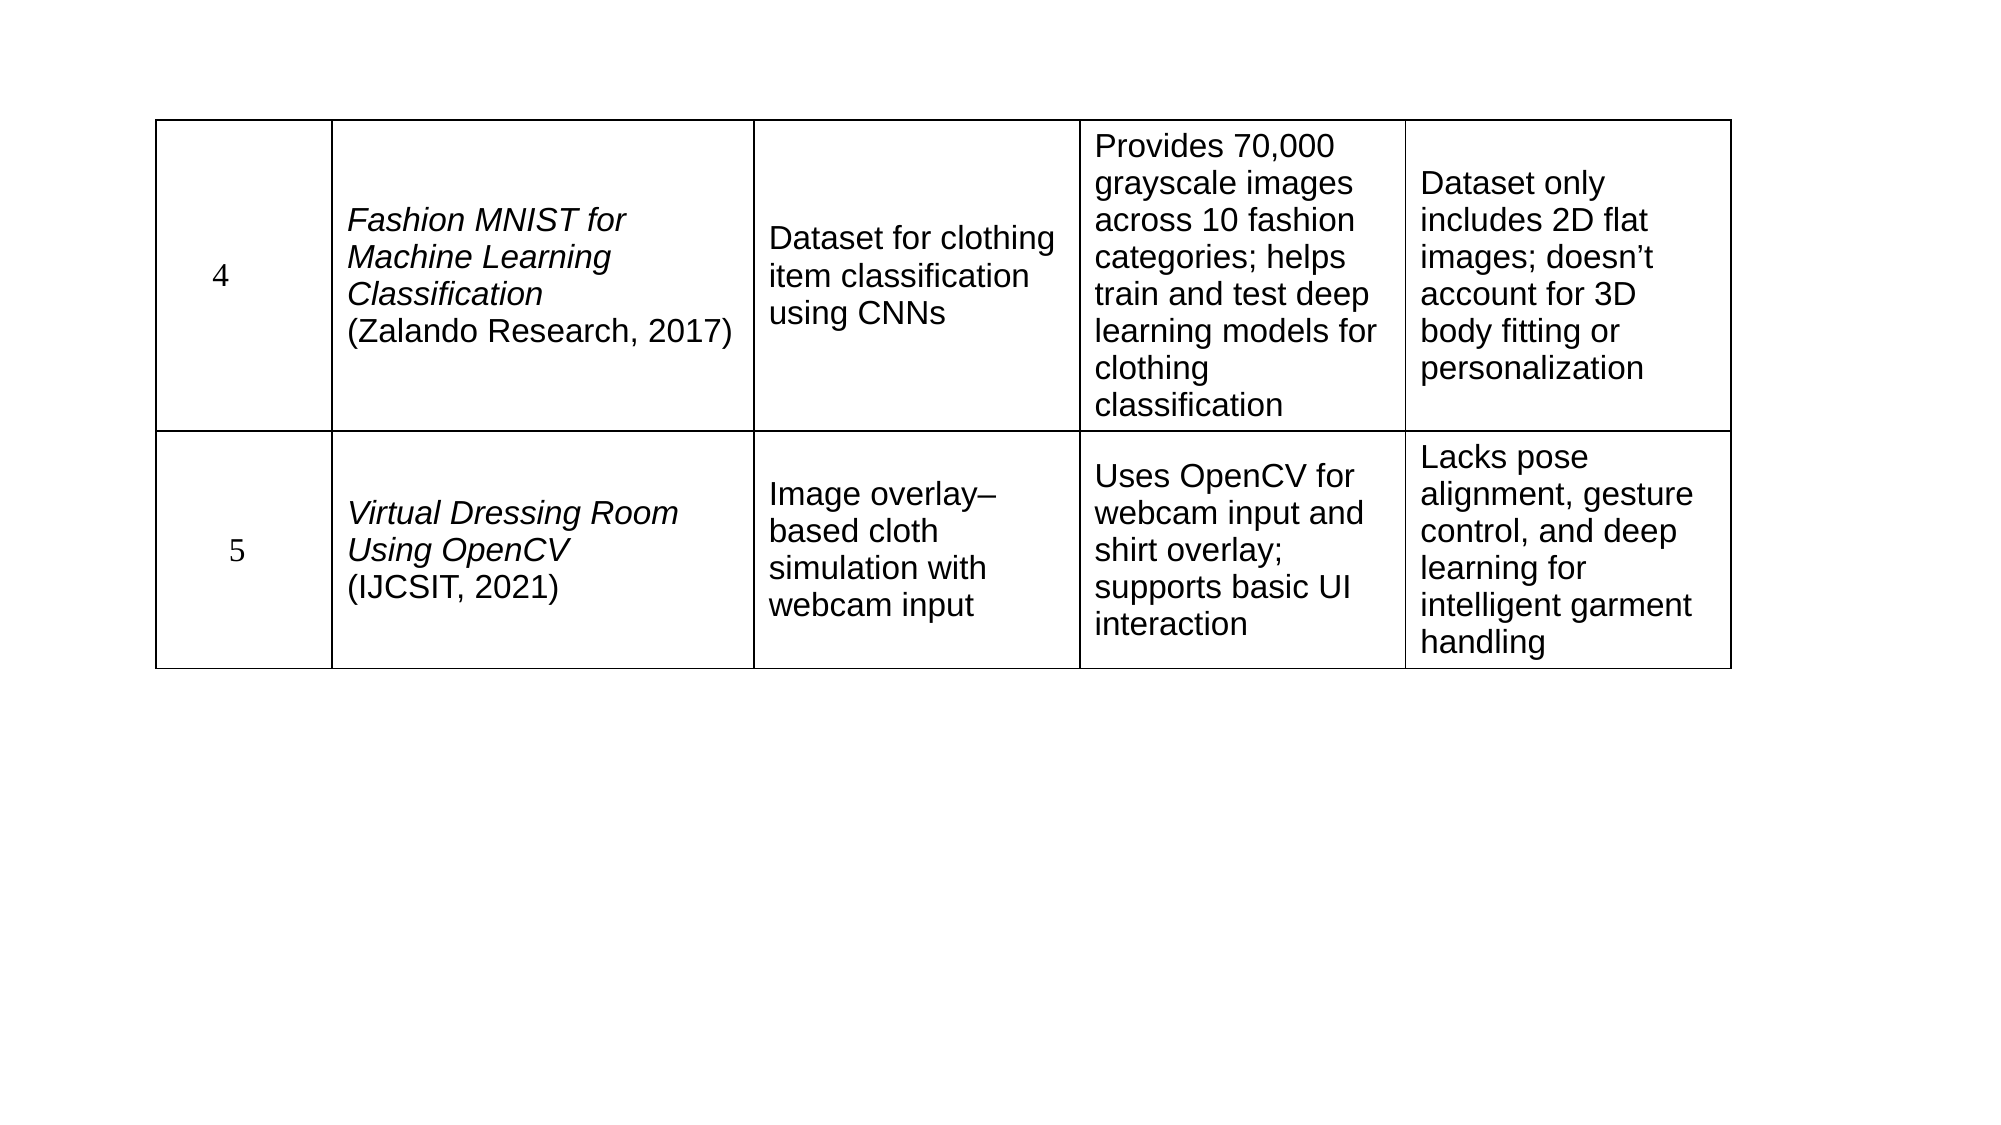

| 4 | Fashion MNIST for Machine Learning Classification (Zalando Research, 2017) | Dataset for clothing item classification using CNNs | Provides 70,000 grayscale images across 10 fashion categories; helps train and test deep learning models for clothing classification | Dataset only includes 2D flat images; doesn’t account for 3D body fitting or personalization |
| --- | --- | --- | --- | --- |
| 5 | Virtual Dressing Room Using OpenCV (IJCSIT, 2021) | Image overlay–based cloth simulation with webcam input | Uses OpenCV for webcam input and shirt overlay; supports basic UI interaction | Lacks pose alignment, gesture control, and deep learning for intelligent garment handling |